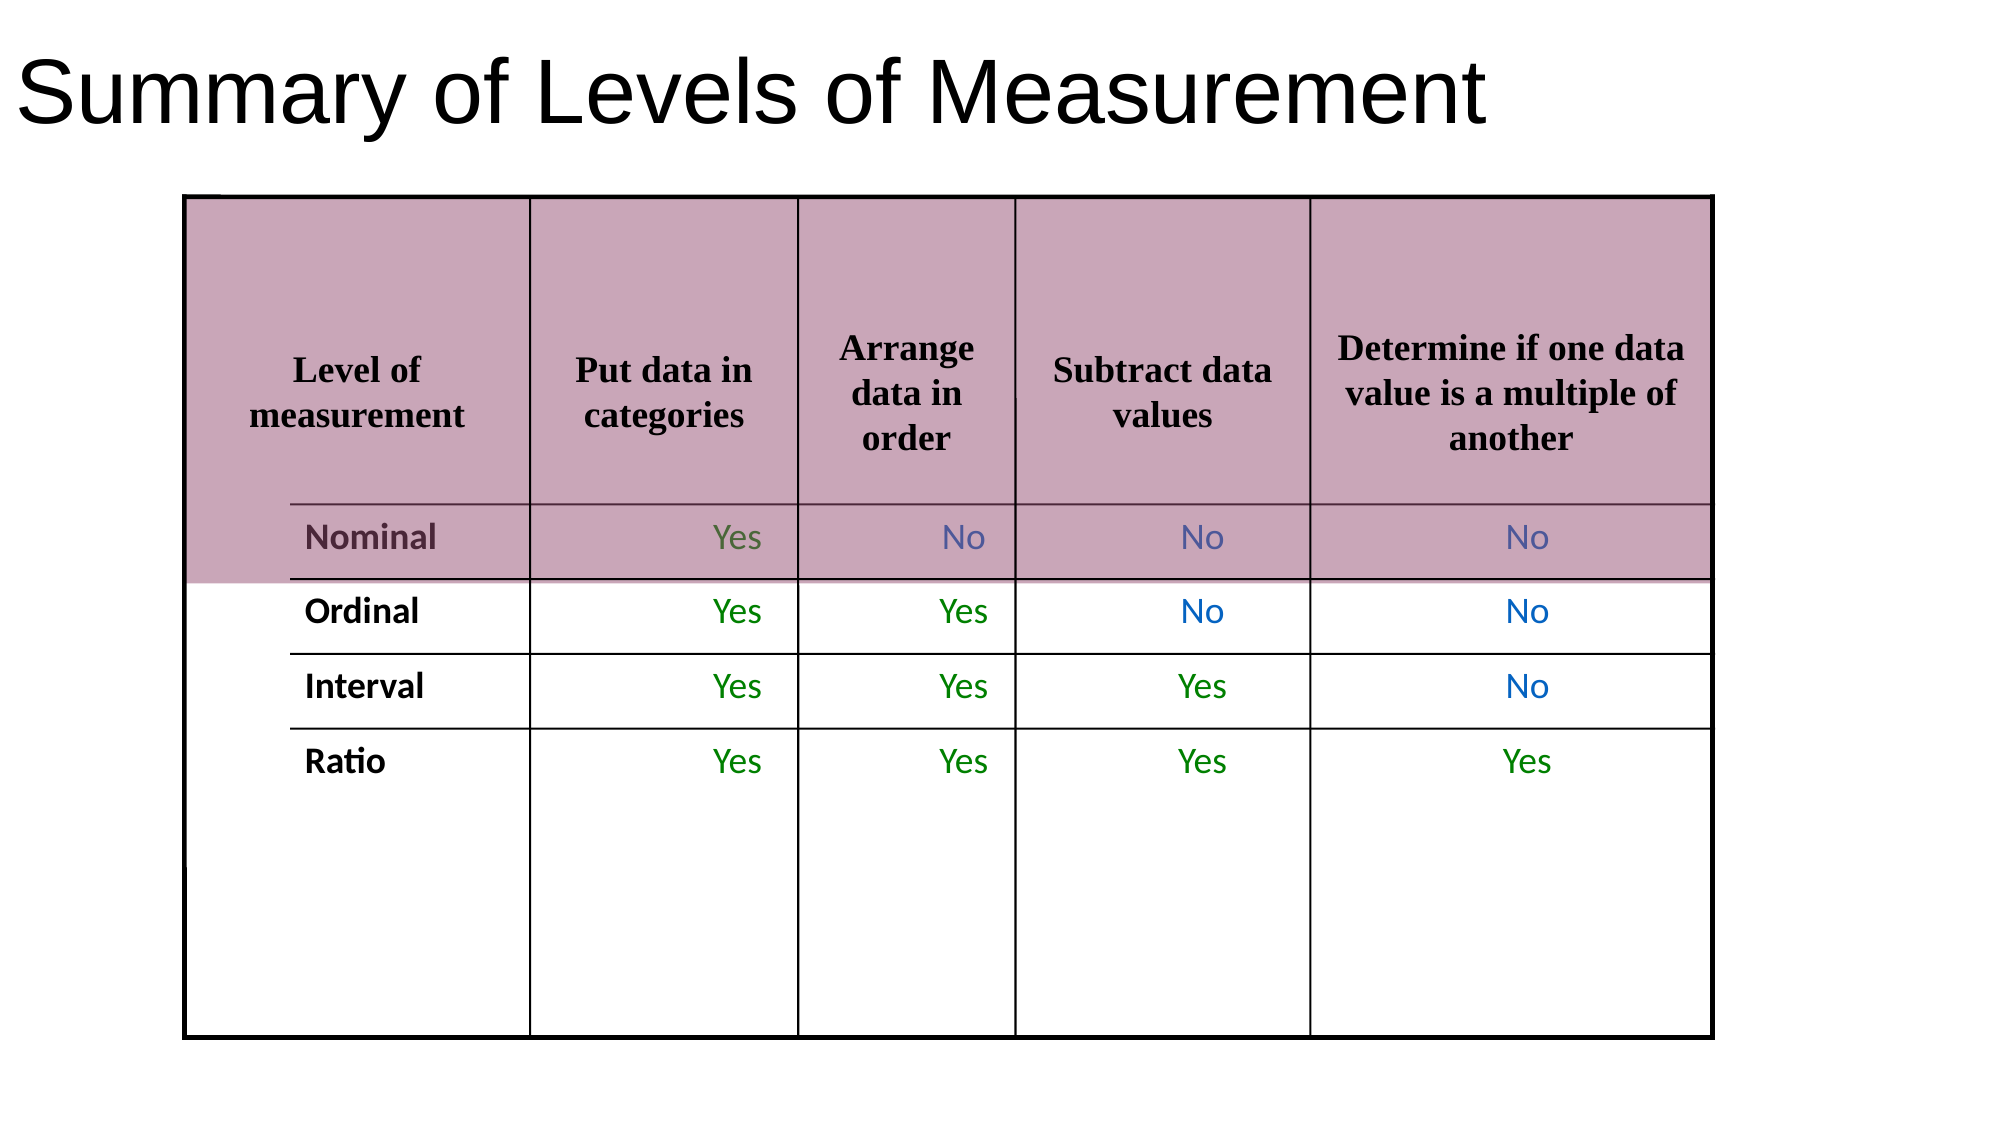

# Summary of Levels of Measurement
Level of measurement

Put data in categories

Arrange data in order

Subtract data values

Determine if one data value is a multiple of another

Nominal
Yes
No
No
No

Ordinal
Yes
Yes
No
No

Interval
Yes
Yes
Yes
No

Ratio
Yes
Yes
Yes
Yes